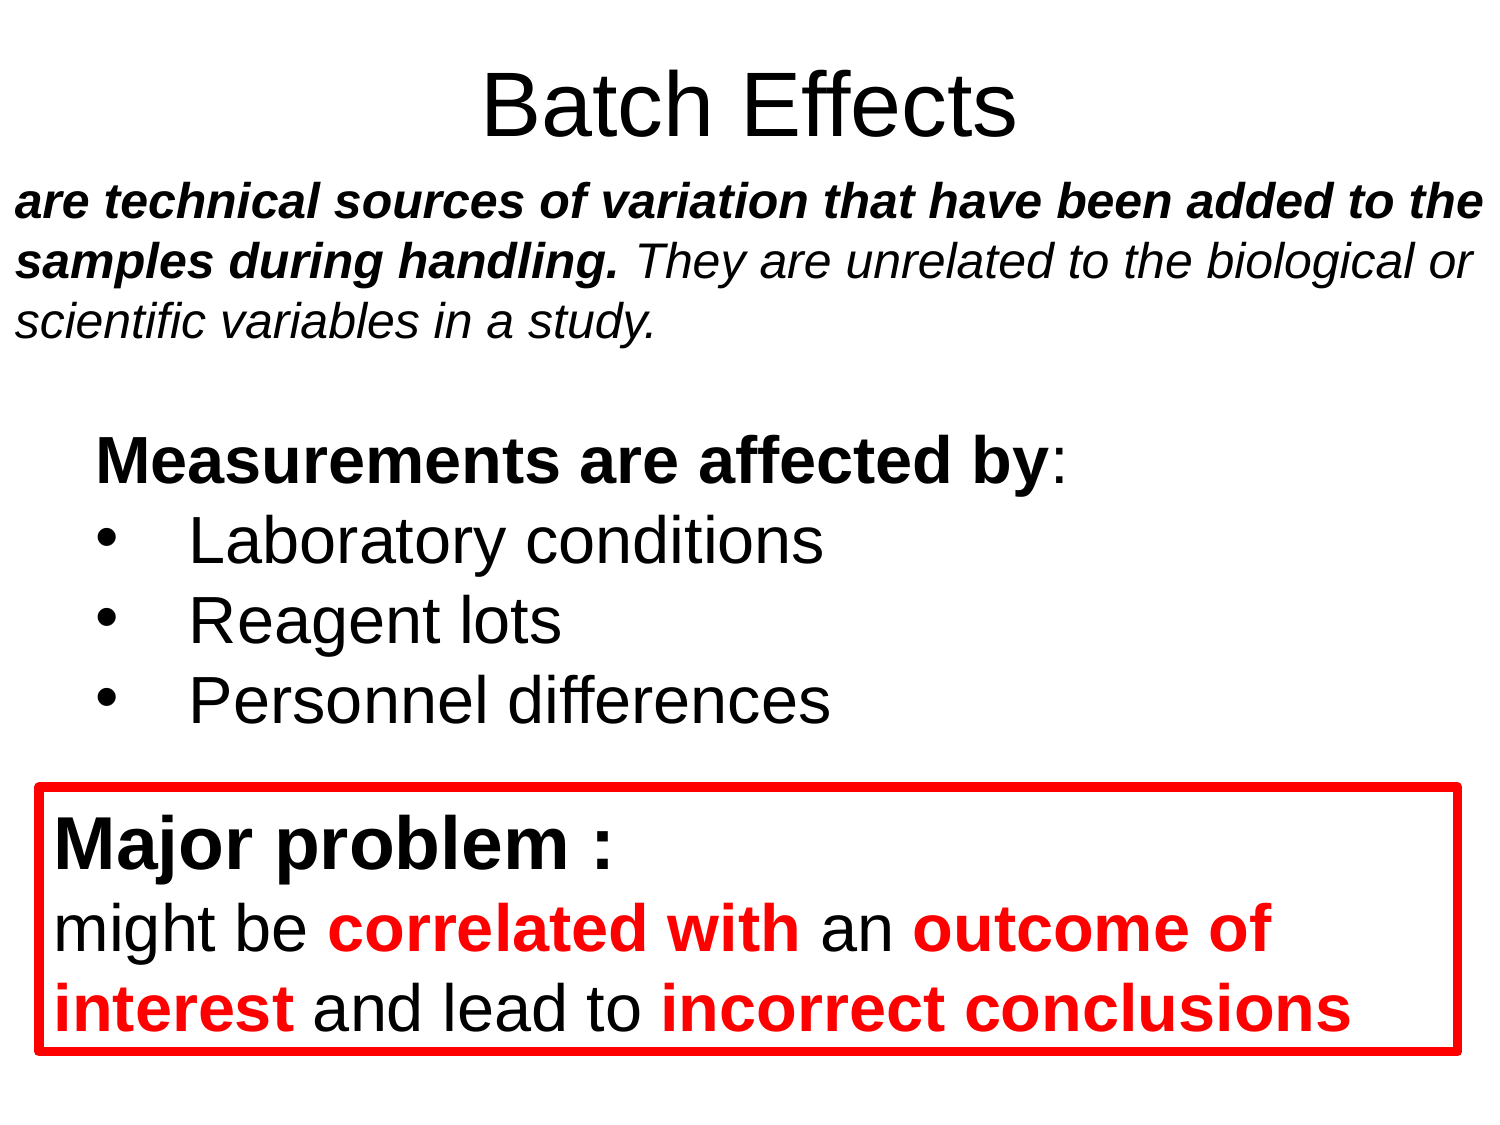

# Batch Effects
are technical sources of variation that have been added to the samples during handling. They are unrelated to the biological or scientific variables in a study.
Measurements are affected by:
Laboratory conditions
Reagent lots
Personnel differences
Major problem :
might be correlated with an outcome of interest and lead to incorrect conclusions